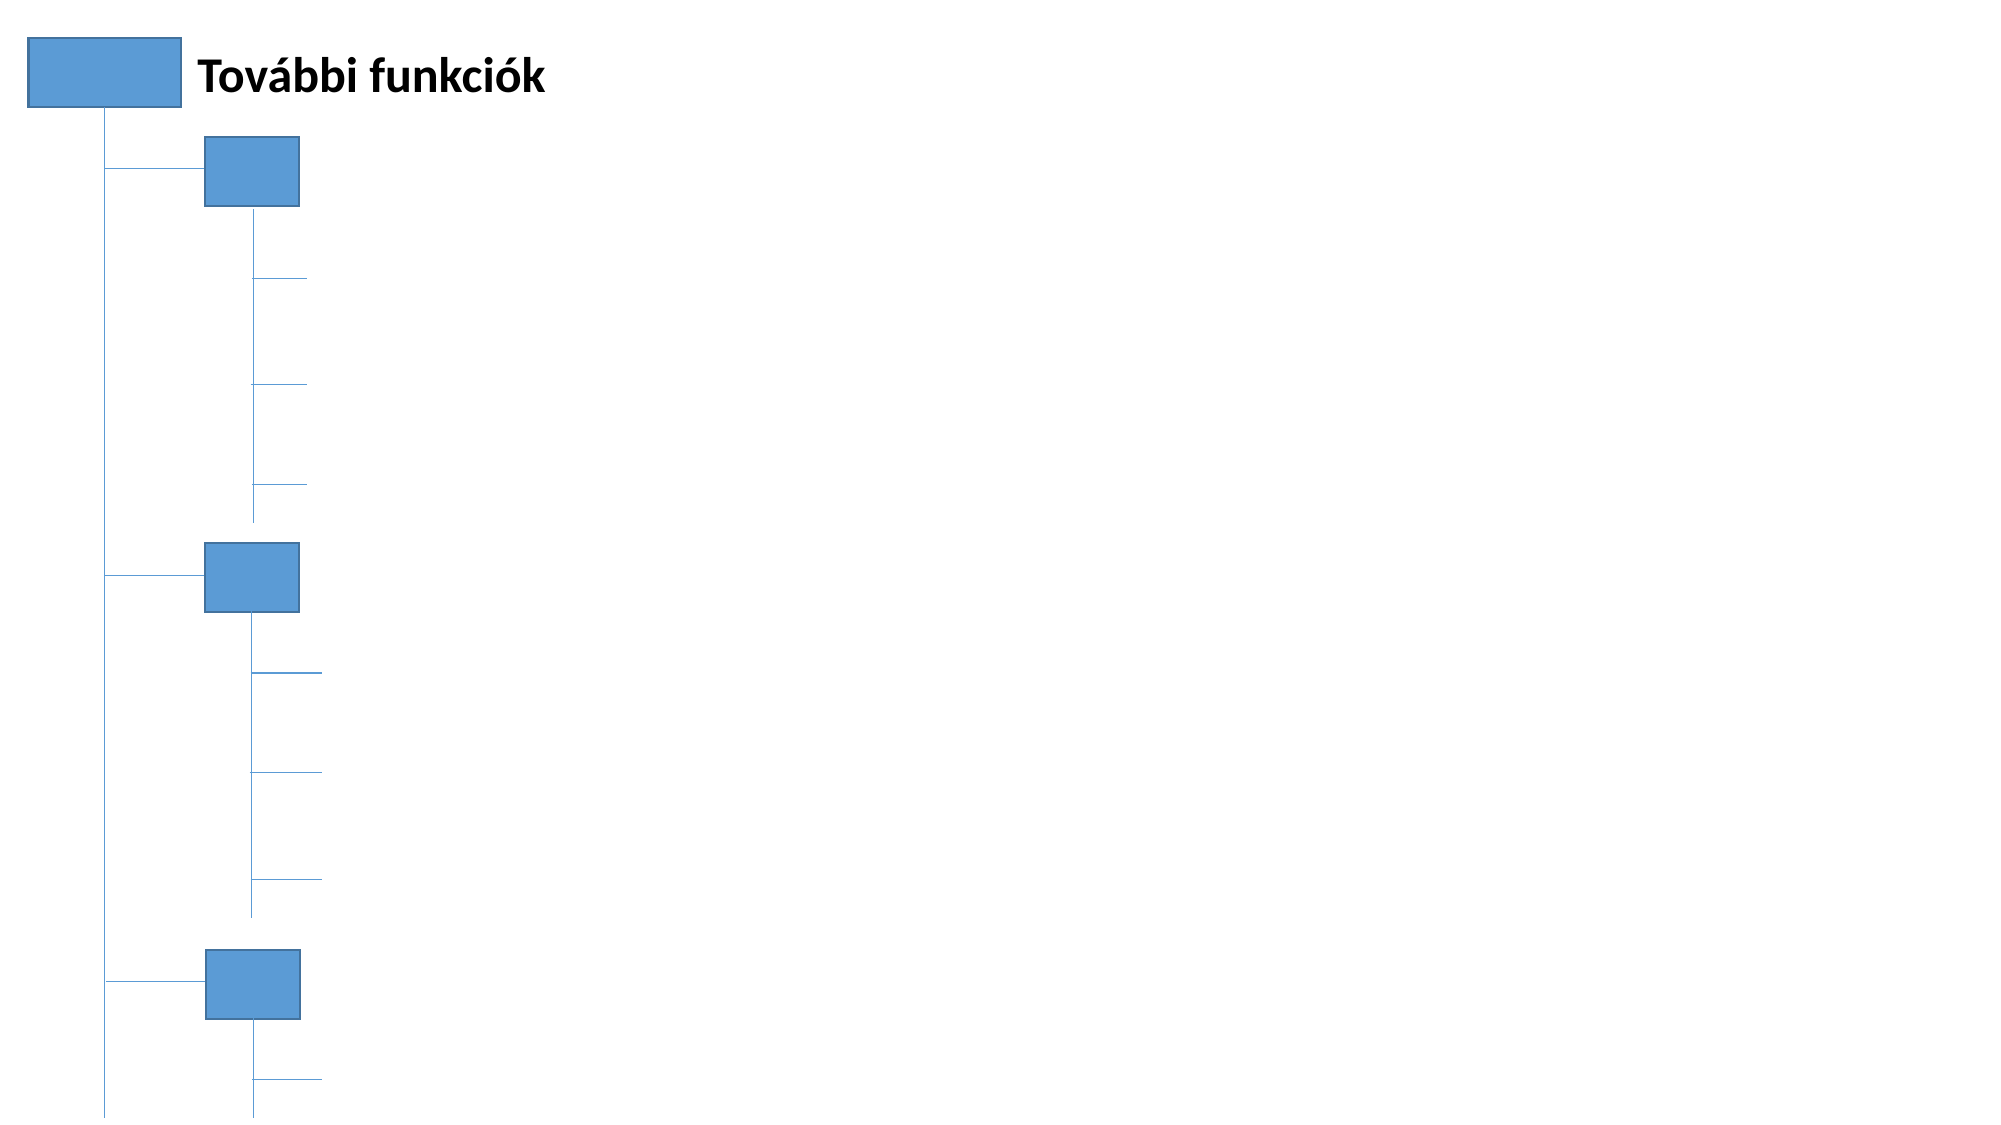

További funkciók

BOM Explosion HANA version

CS11H - BOM Level by Level
CS12H - Multilevel BOM
CS13H - Summarized BOM
Where-Used List

CS15 - Material
CS15M – Multiple Material
CSD5 – Document Single-Level

BOM Comparsion

CS14 – BOM Comparsion